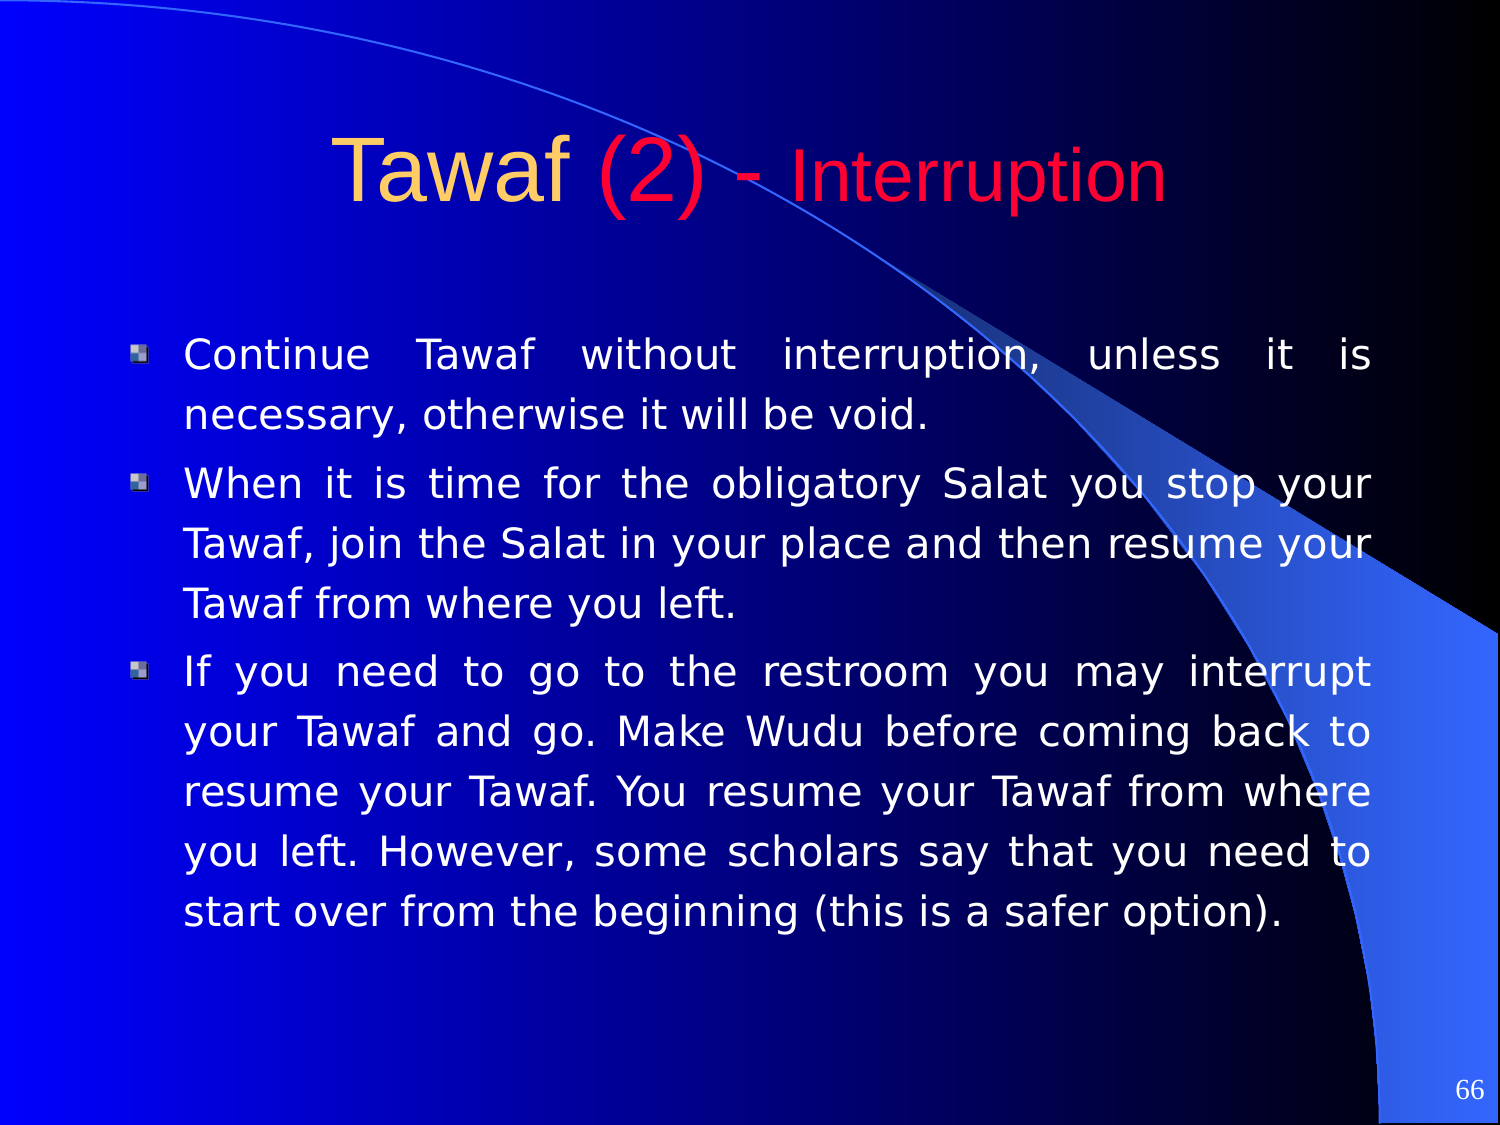

# Tawaf (2) - Interruption
Continue Tawaf without interruption, unless it is necessary, otherwise it will be void.
When it is time for the obligatory Salat you stop your Tawaf, join the Salat in your place and then resume your Tawaf from where you left.
If you need to go to the restroom you may interrupt your Tawaf and go. Make Wudu before coming back to resume your Tawaf. You resume your Tawaf from where you left. However, some scholars say that you need to start over from the beginning (this is a safer option).
66